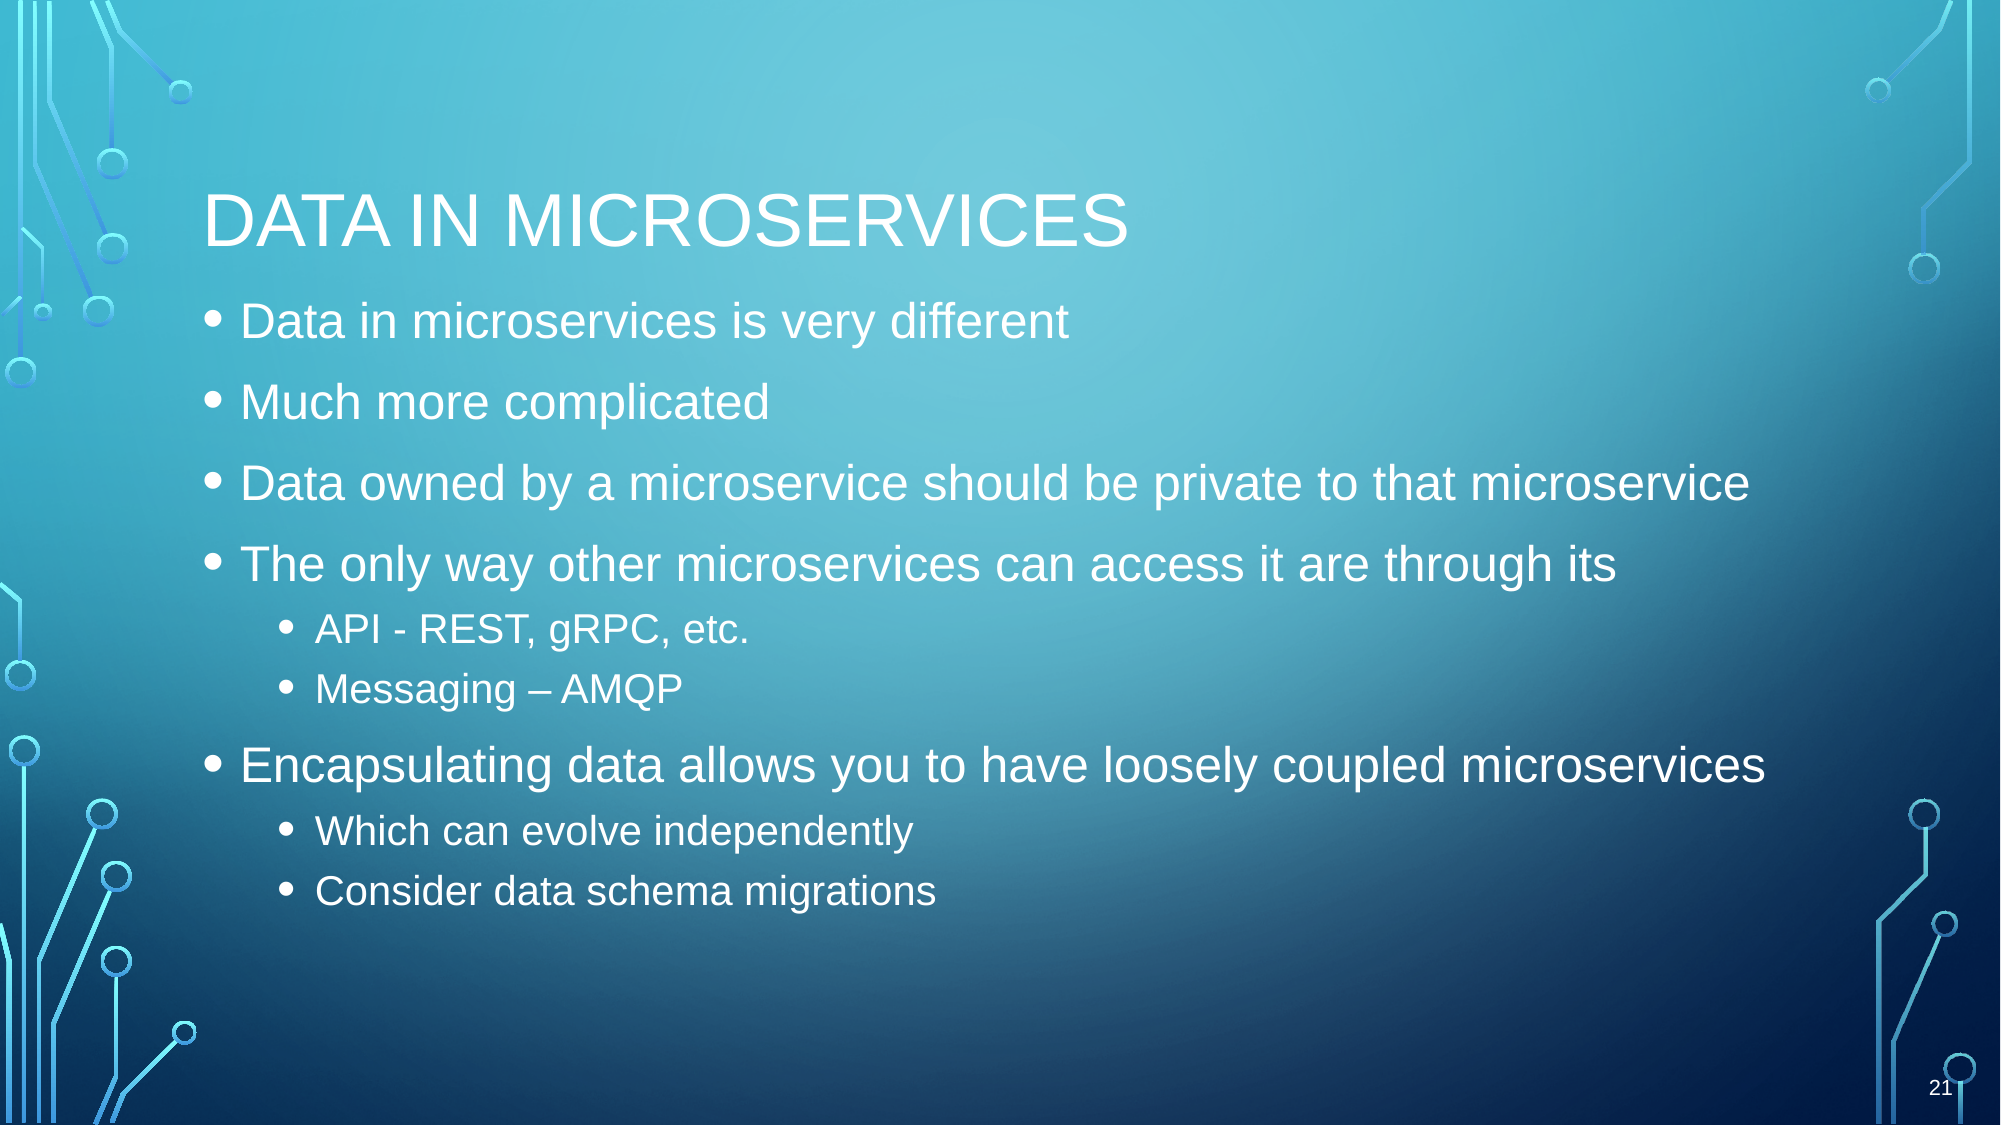

# Data in microservices
Data in microservices is very different
Much more complicated
Data owned by a microservice should be private to that microservice
The only way other microservices can access it are through its
API - REST, gRPC, etc.
Messaging – AMQP
Encapsulating data allows you to have loosely coupled microservices
Which can evolve independently
Consider data schema migrations

21